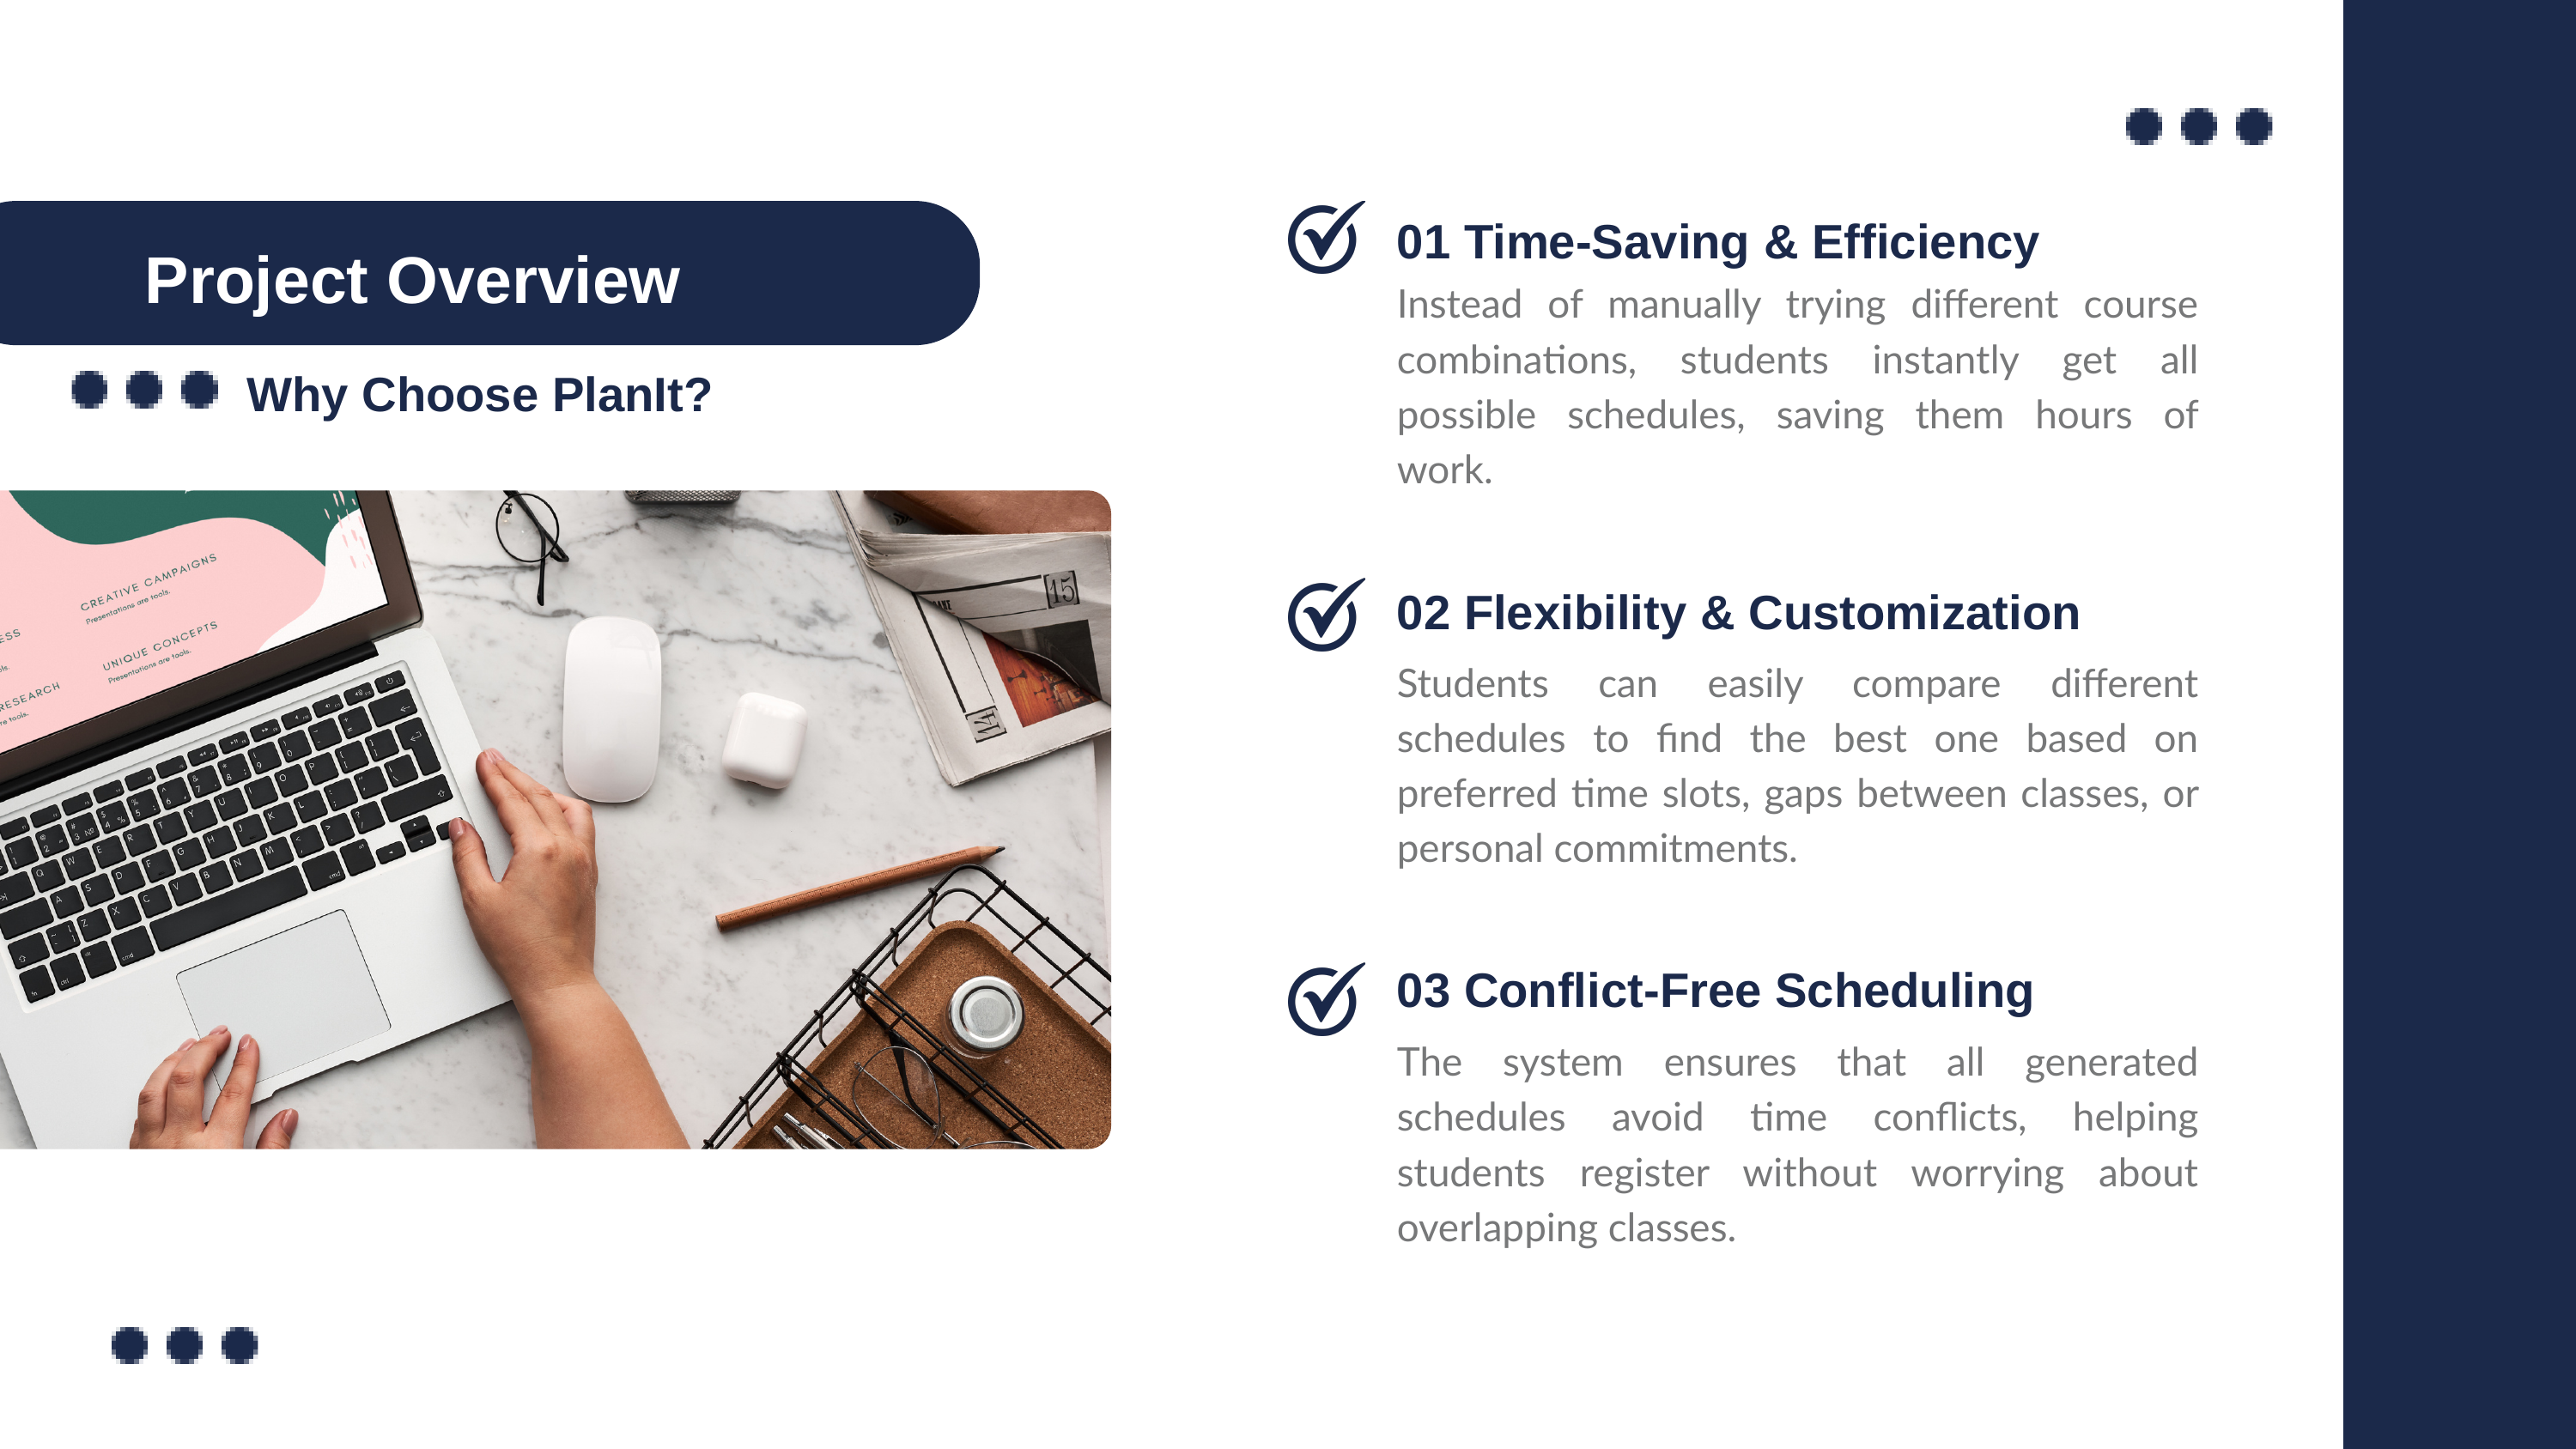

01 Time-Saving & Efficiency
Project Overview
Instead of manually trying different course combinations, students instantly get all possible schedules, saving them hours of work.
Why Choose PlanIt?

02 Flexibility & Customization

Students can easily compare different schedules to find the best one based on preferred time slots, gaps between classes, or personal commitments.
03 Conflict-Free Scheduling

The system ensures that all generated schedules avoid time conflicts, helping students register without worrying about overlapping classes.